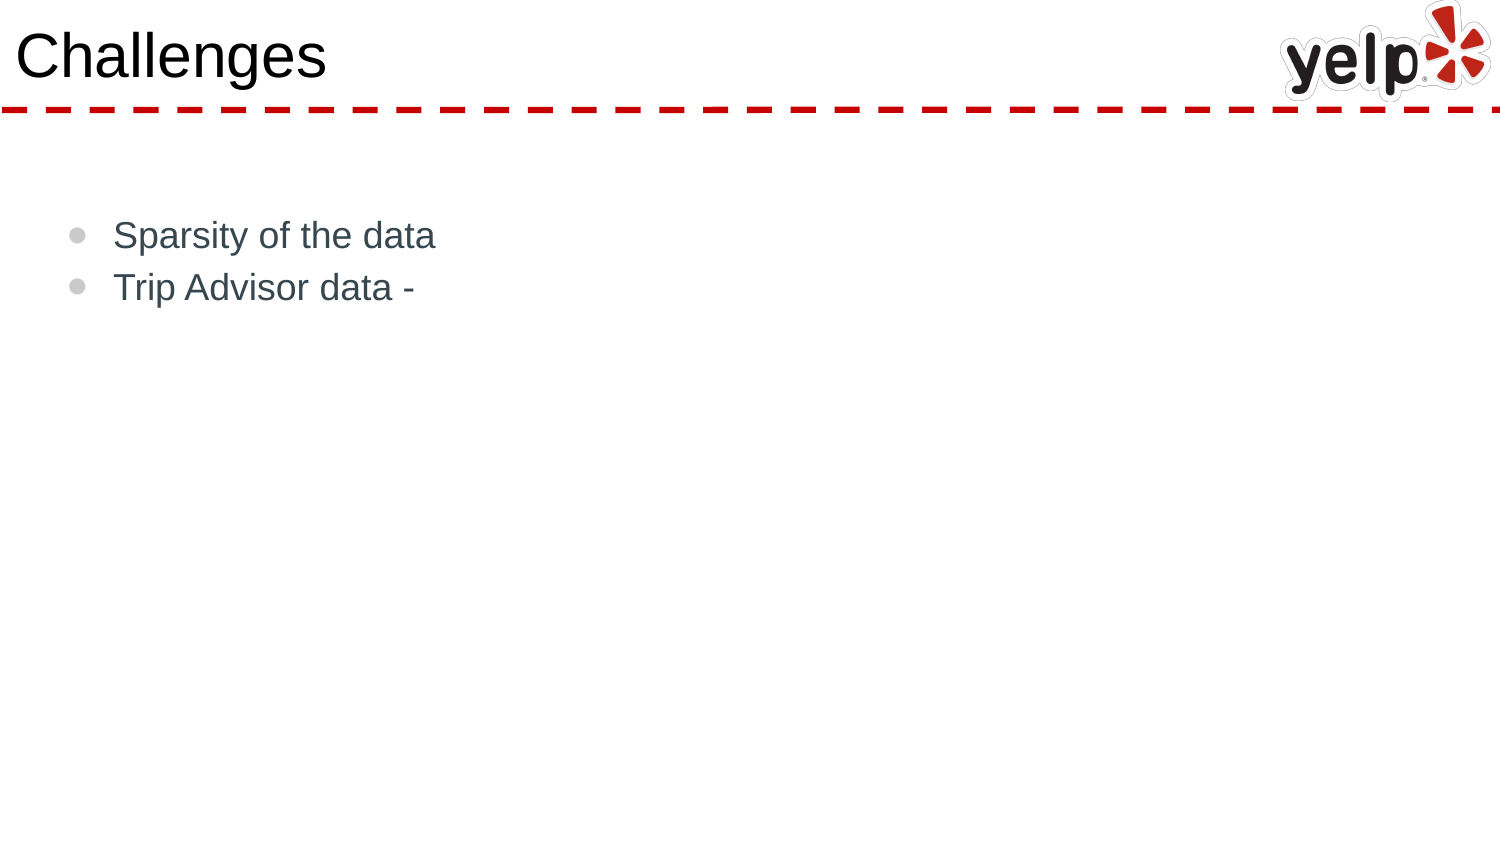

# Challenges
Sparsity of the data
Trip Advisor data -